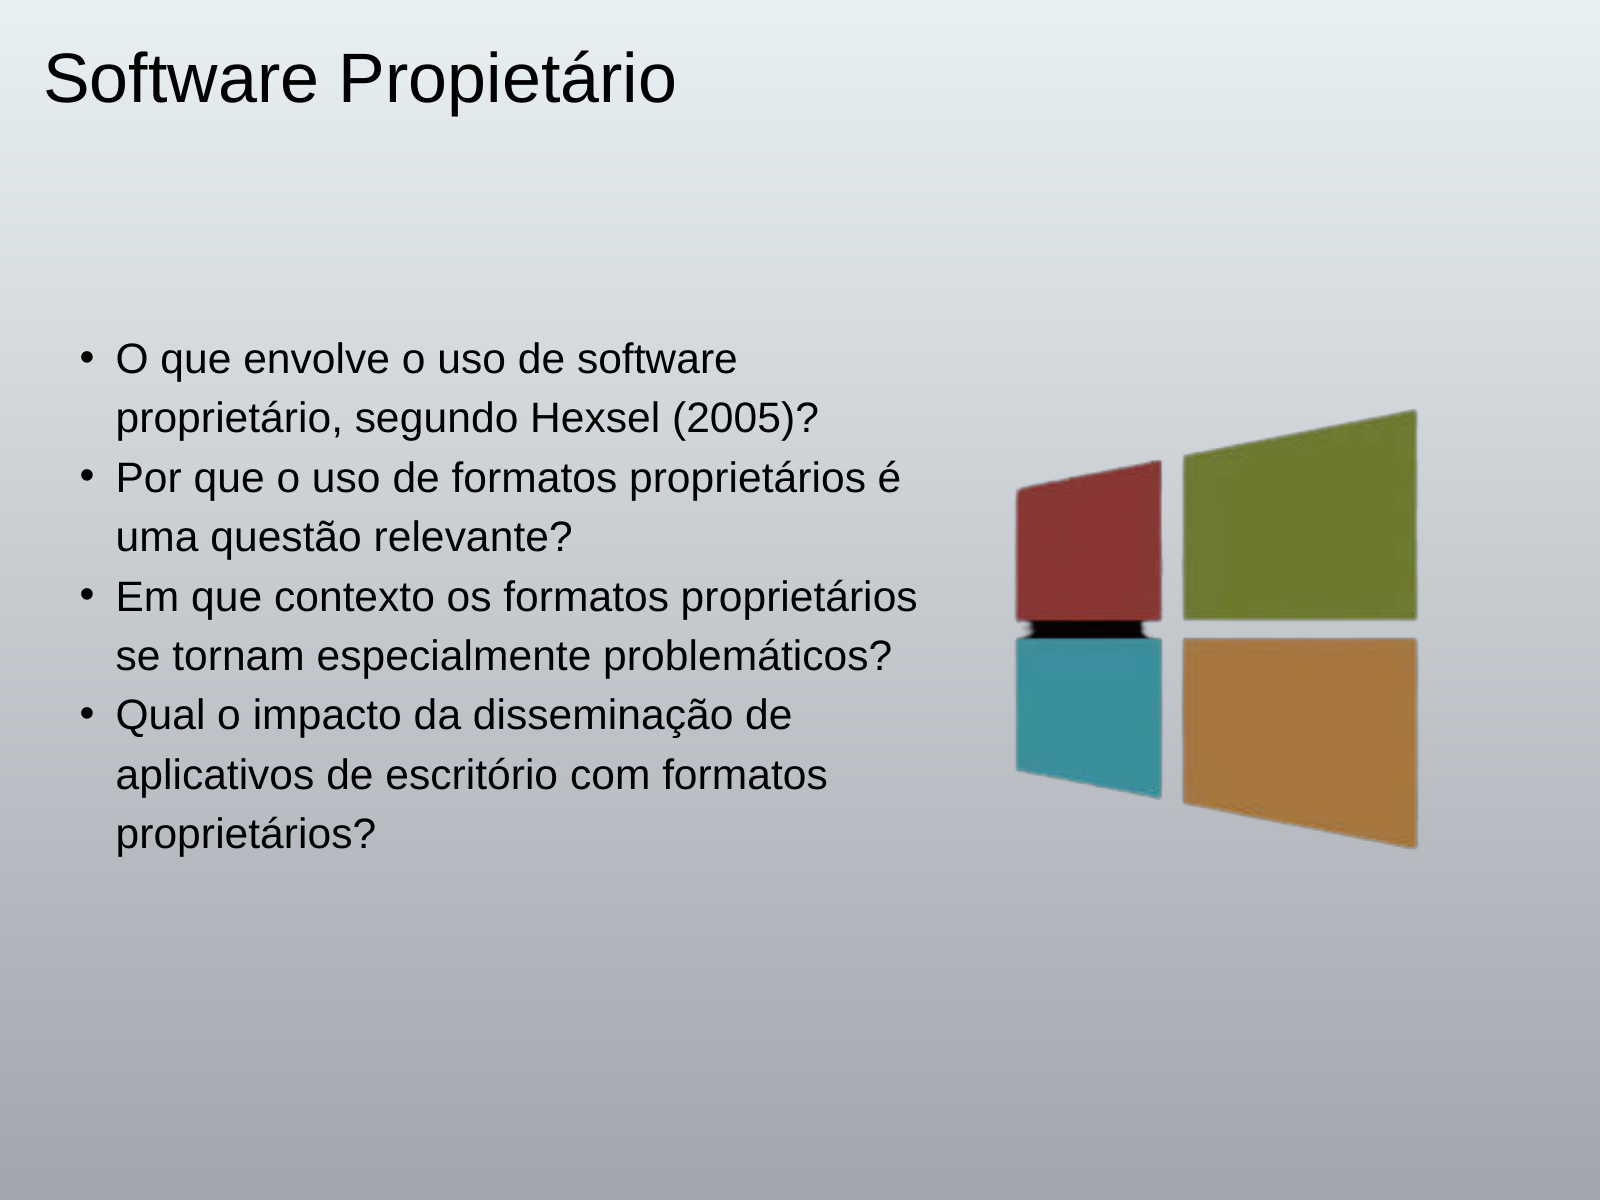

Software Propietário
O que envolve o uso de software proprietário, segundo Hexsel (2005)?
Por que o uso de formatos proprietários é uma questão relevante?
Em que contexto os formatos proprietários se tornam especialmente problemáticos?
Qual o impacto da disseminação de aplicativos de escritório com formatos proprietários?